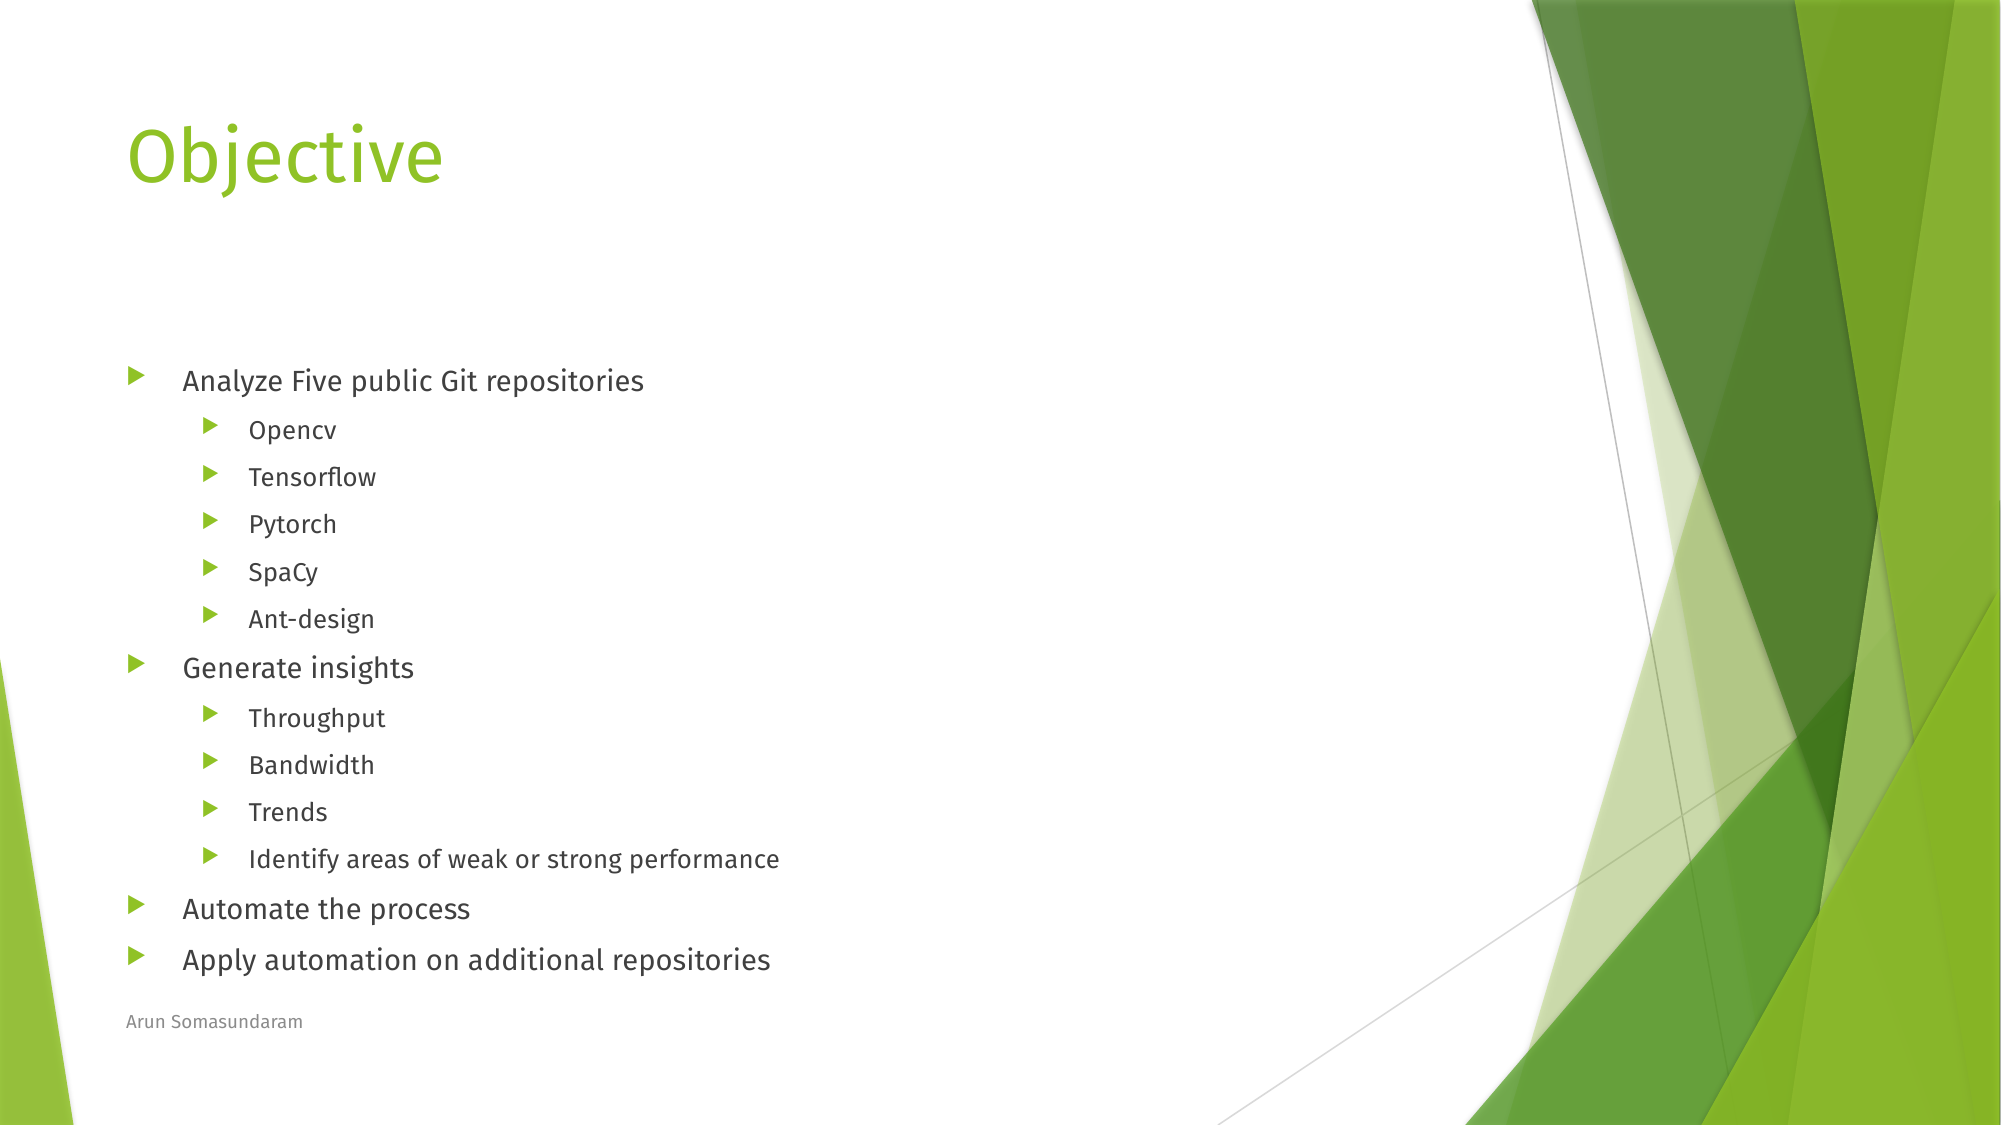

# Objective
Analyze Five public Git repositories
Opencv
Tensorflow
Pytorch
SpaCy
Ant-design
Generate insights
Throughput
Bandwidth
Trends
Identify areas of weak or strong performance
Automate the process
Apply automation on additional repositories

Arun Somasundaram